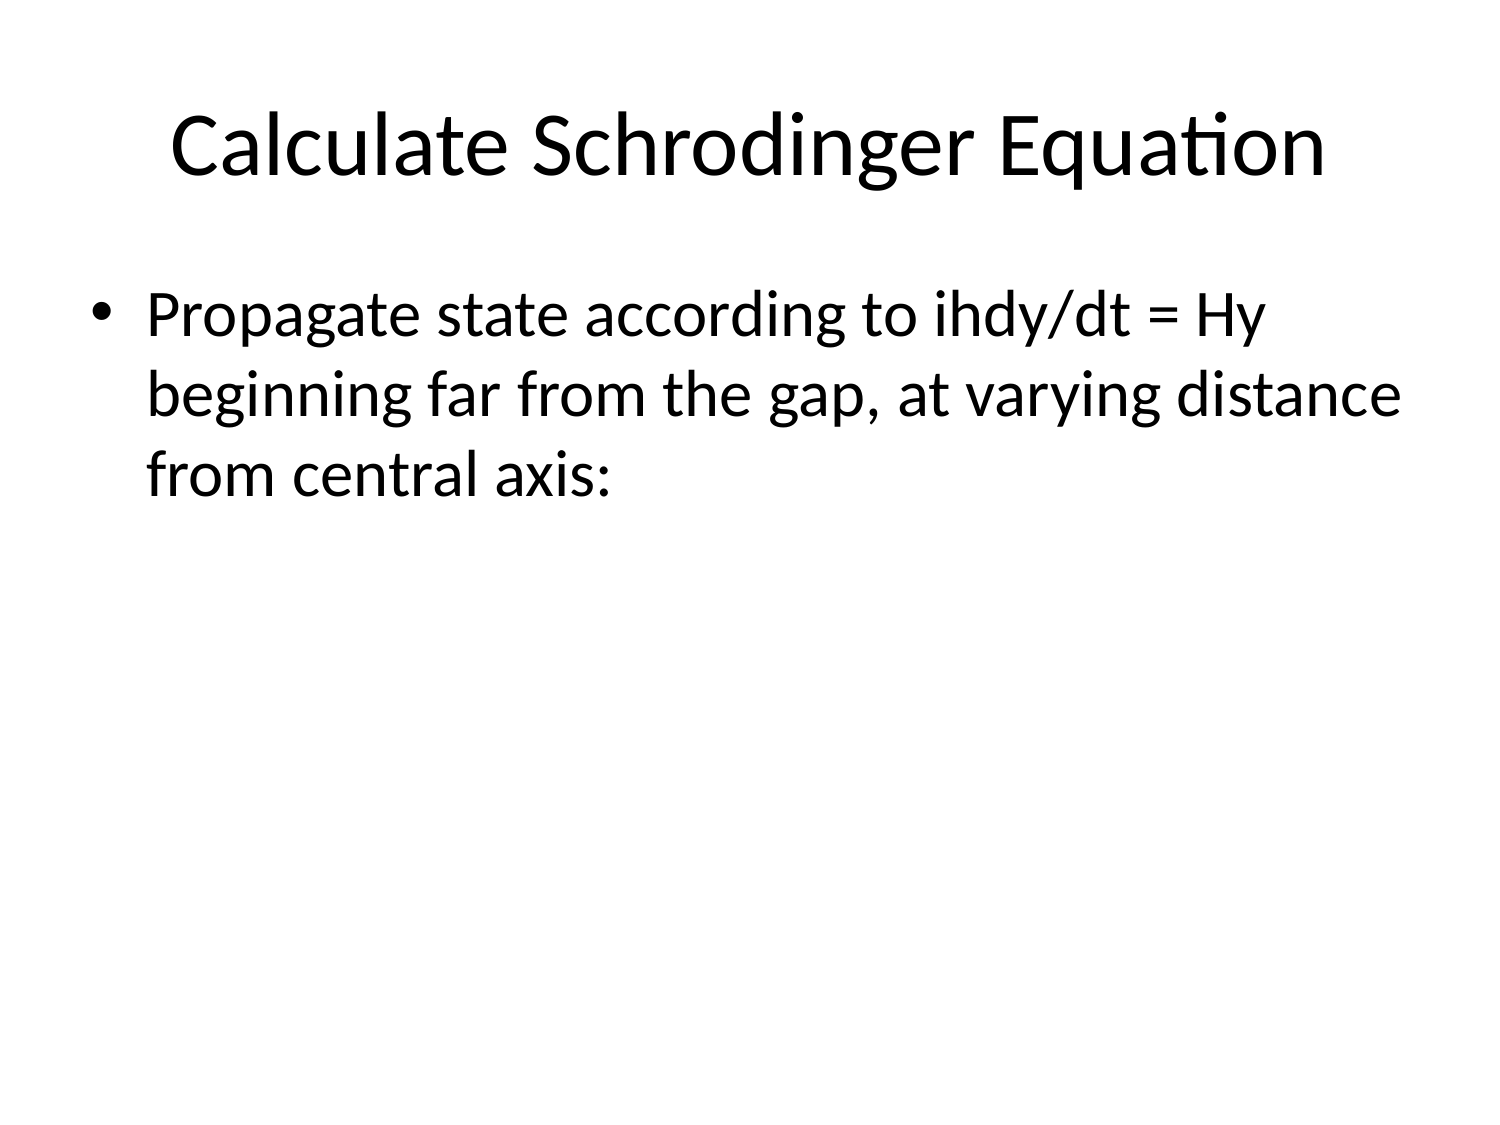

# Calculate Schrodinger Equation
Propagate state according to ihdy/dt = Hy beginning far from the gap, at varying distance from central axis: